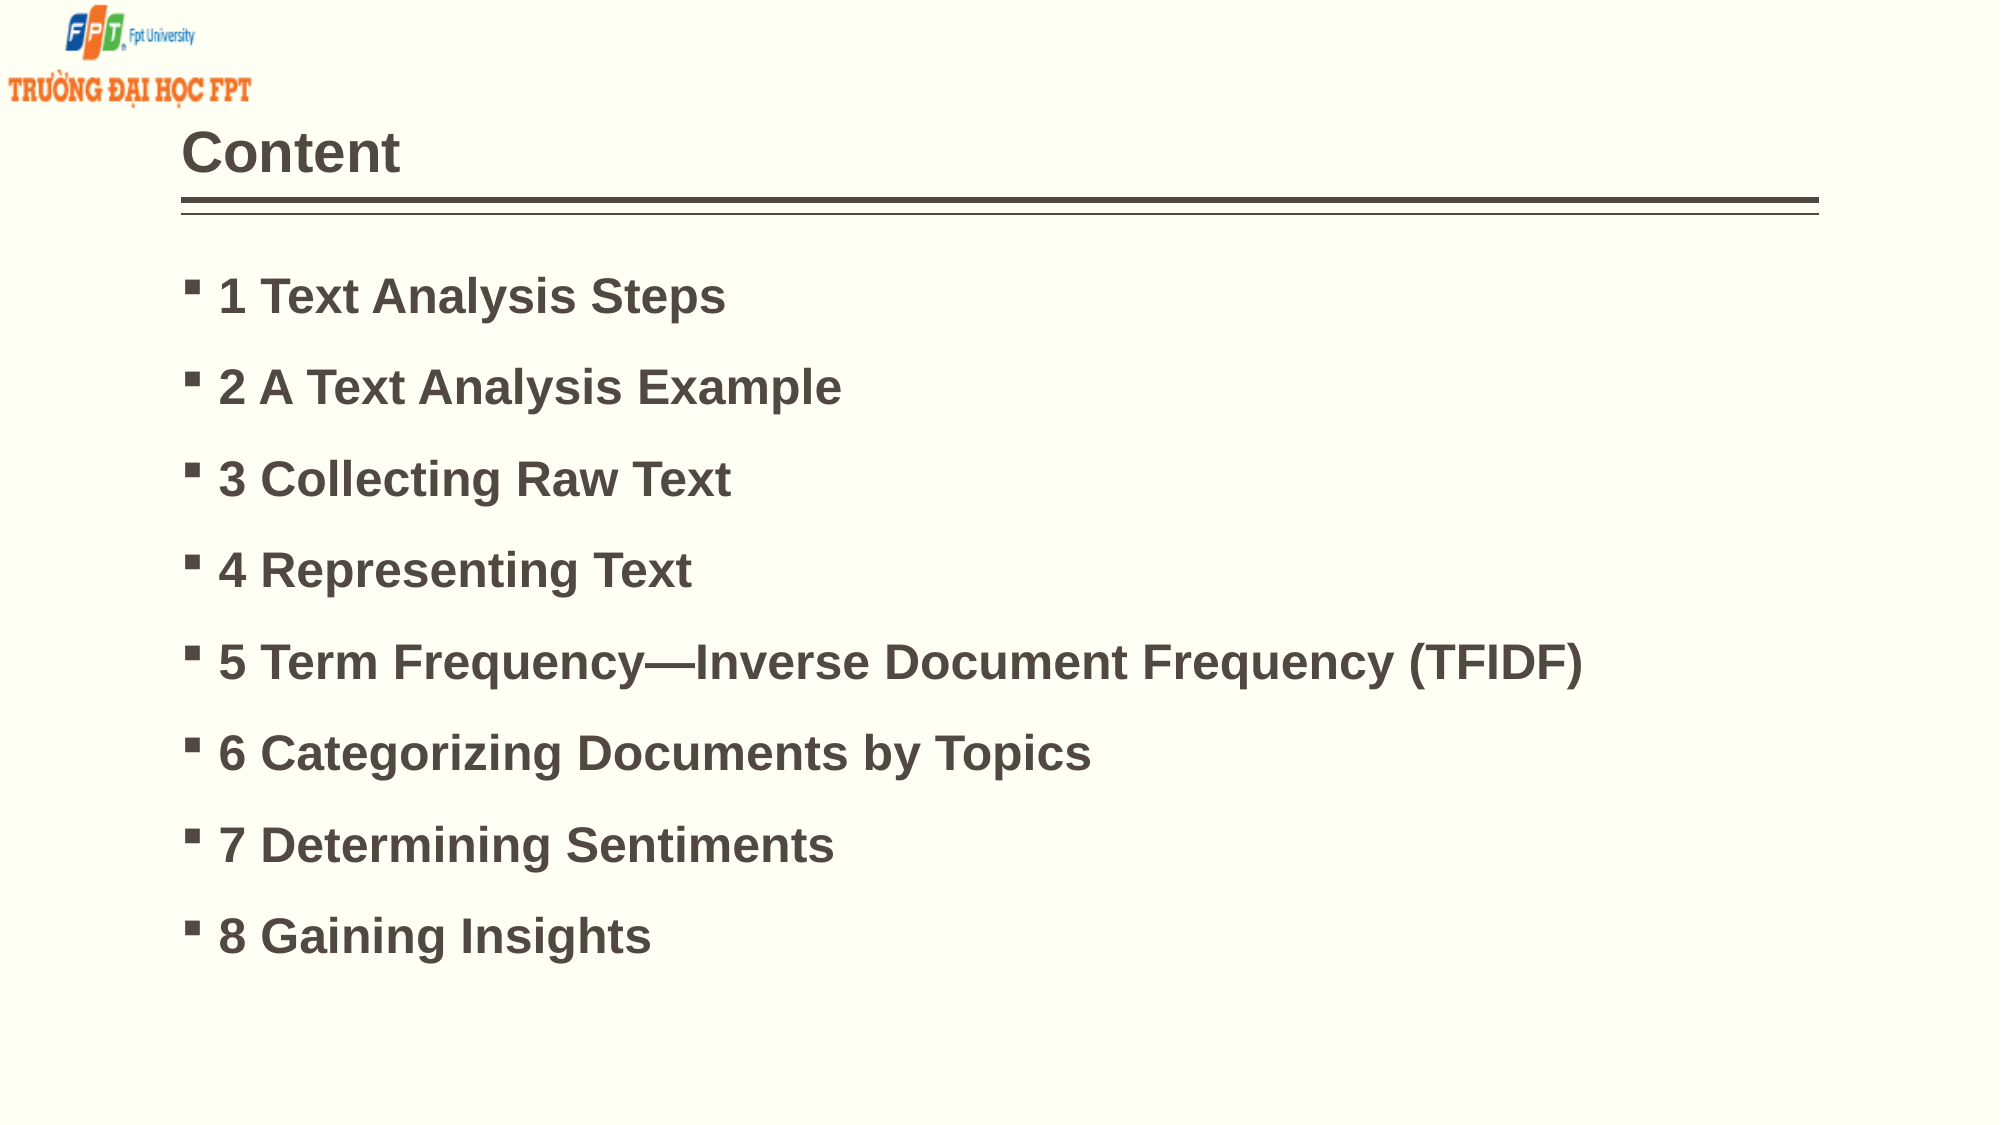

# Content
1 Text Analysis Steps
2 A Text Analysis Example
3 Collecting Raw Text
4 Representing Text
5 Term Frequency—Inverse Document Frequency (TFIDF)
6 Categorizing Documents by Topics
7 Determining Sentiments
8 Gaining Insights